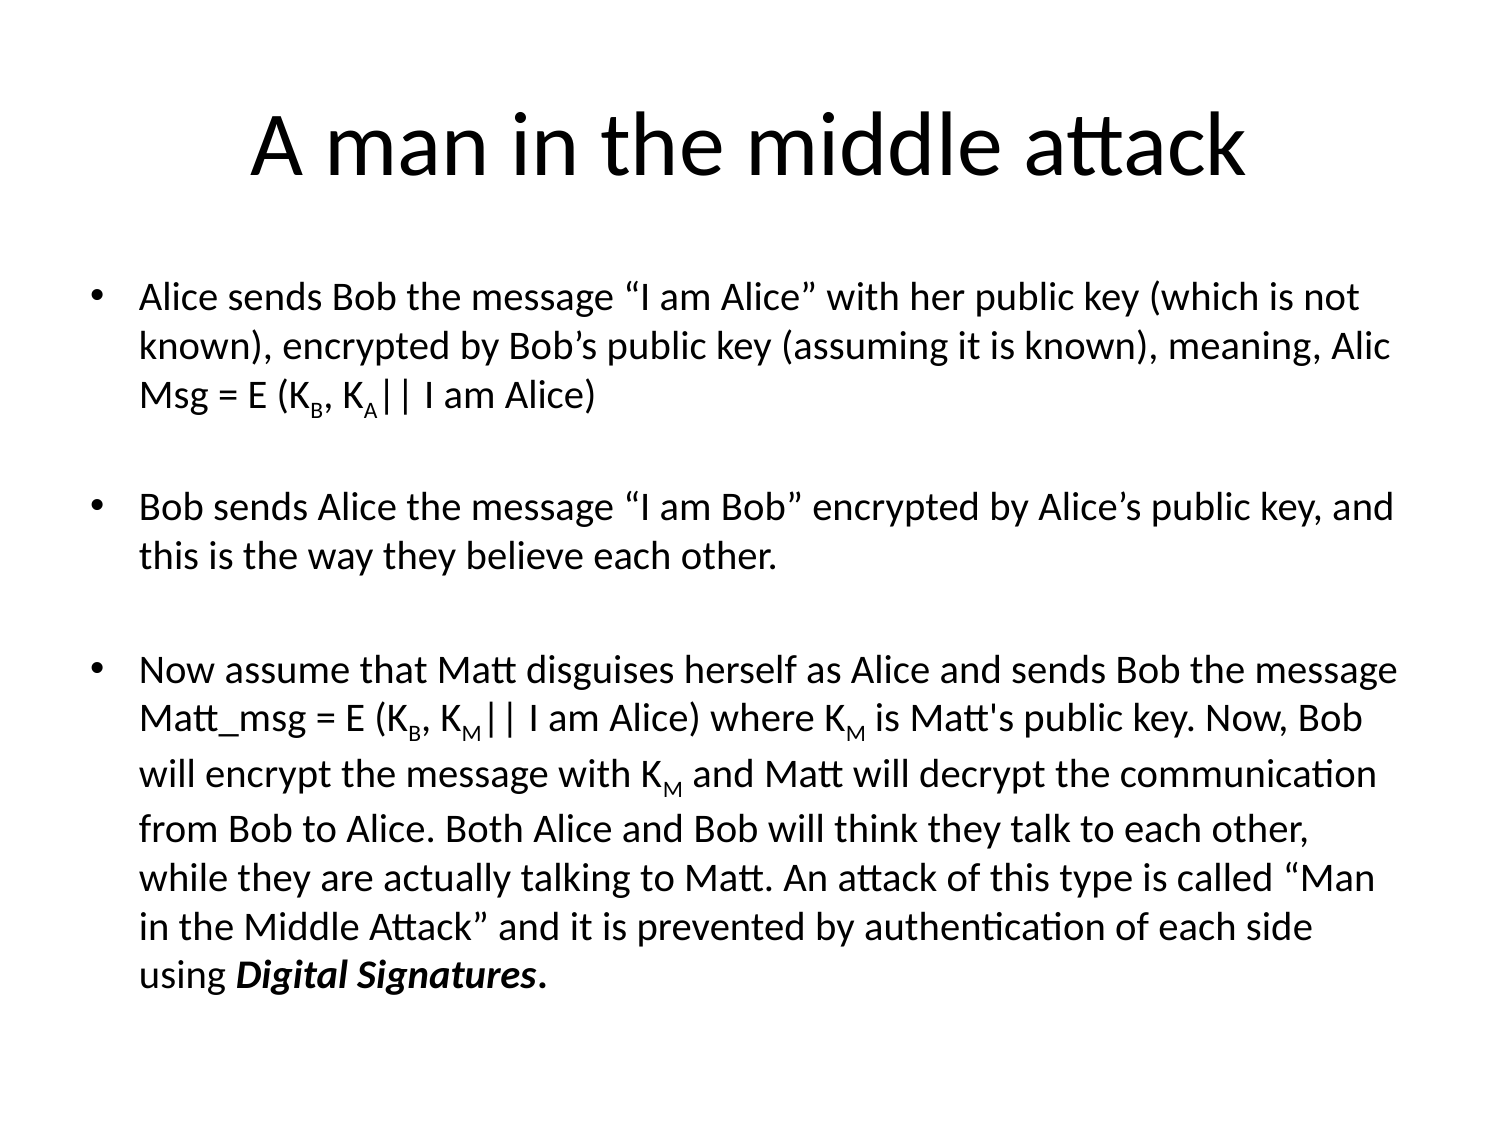

# A man in the middle attack
Alice sends Bob the message “I am Alice” with her public key (which is not known), encrypted by Bob’s public key (assuming it is known), meaning, Alic Msg = E (KB, KA|| I am Alice)
Bob sends Alice the message “I am Bob” encrypted by Alice’s public key, and this is the way they believe each other.

Now assume that Matt disguises herself as Alice and sends Bob the message  Matt_msg = E (KB, KM|| I am Alice) where KM is Matt's public key. Now, Bob will encrypt the message with KM and Matt will decrypt the communication from Bob to Alice. Both Alice and Bob will think they talk to each other, while they are actually talking to Matt. An attack of this type is called “Man in the Middle Attack” and it is prevented by authentication of each side using Digital Signatures.